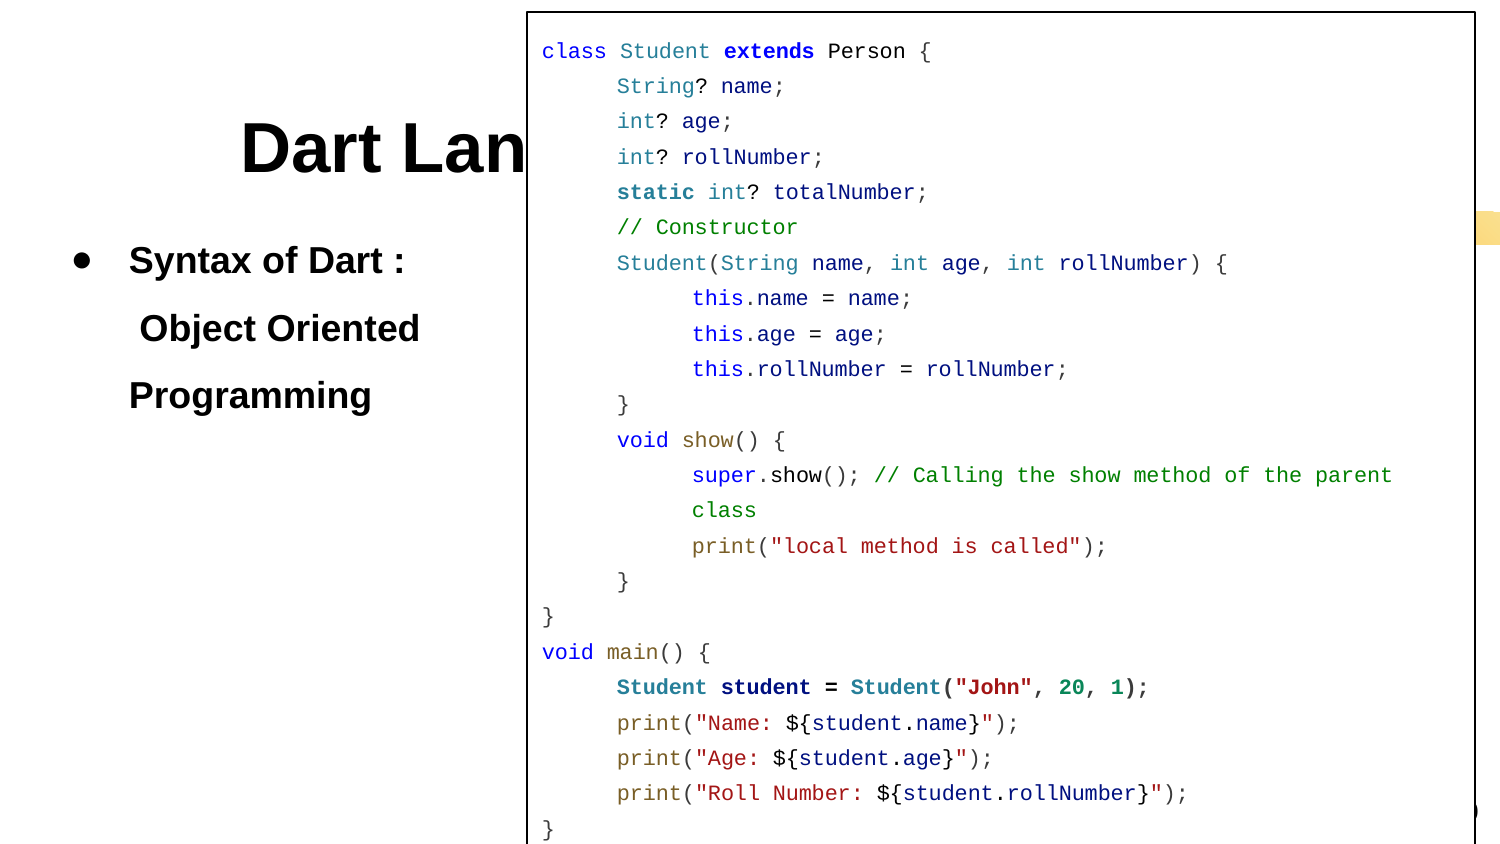

class Student extends Person {
String? name;
int? age;
int? rollNumber;
static int? totalNumber;
// Constructor
Student(String name, int age, int rollNumber) {
this.name = name;
this.age = age;
this.rollNumber = rollNumber;
}
void show() {
super.show(); // Calling the show method of the parent class
print("local method is called");
}
}
void main() {
Student student = Student("John", 20, 1);
print("Name: ${student.name}");
print("Age: ${student.age}");
print("Roll Number: ${student.rollNumber}");
}
# Dart Language
Syntax of Dart :
 Object Oriented
Programming

29